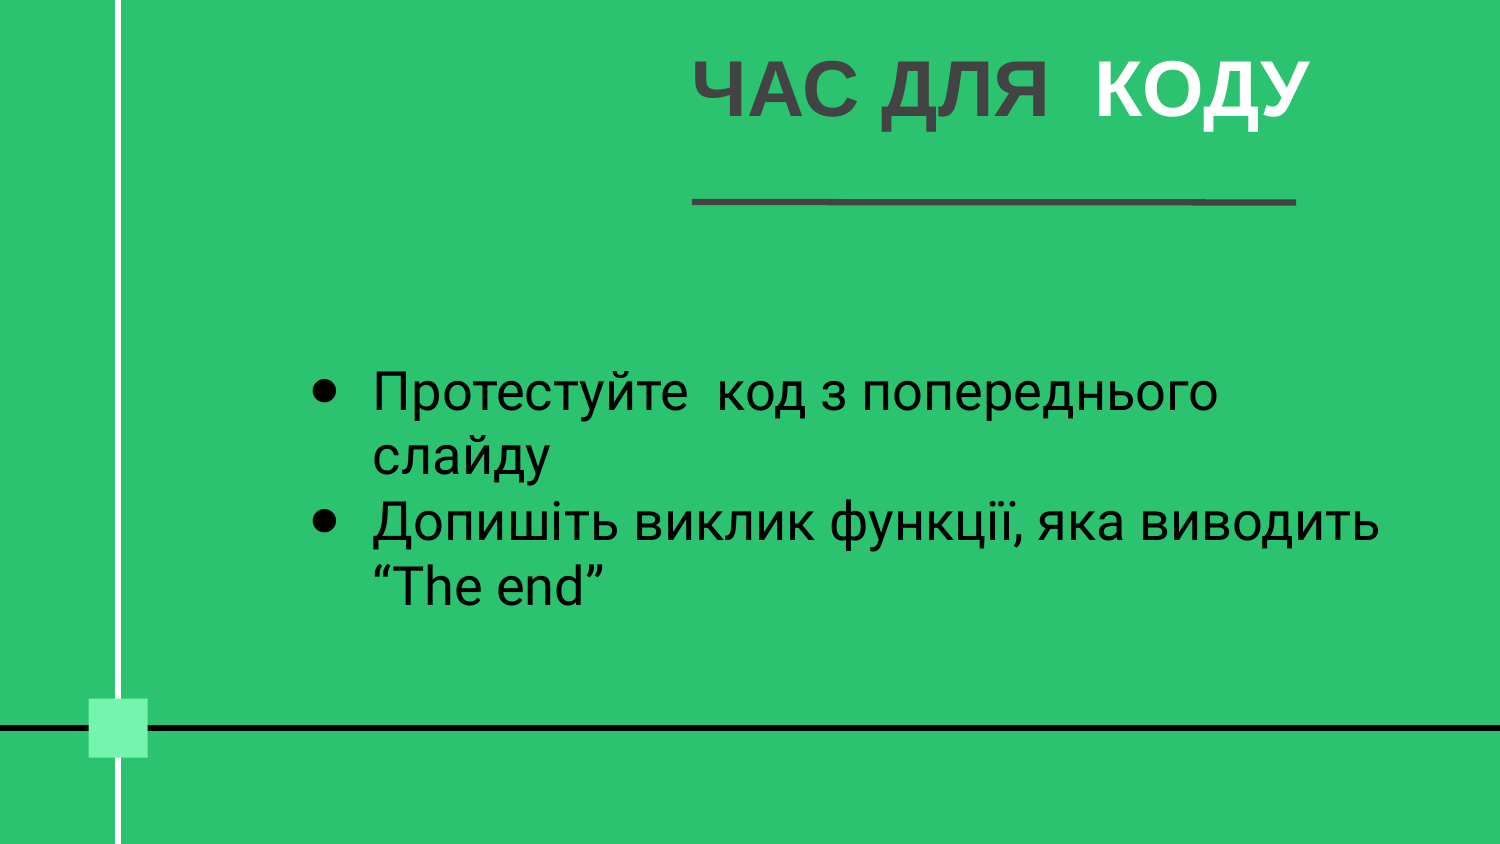

# ЧАС ДЛЯ  КОДУ
Протестуйте  код з попереднього слайду
Допишіть виклик функції, яка виводить “The end”